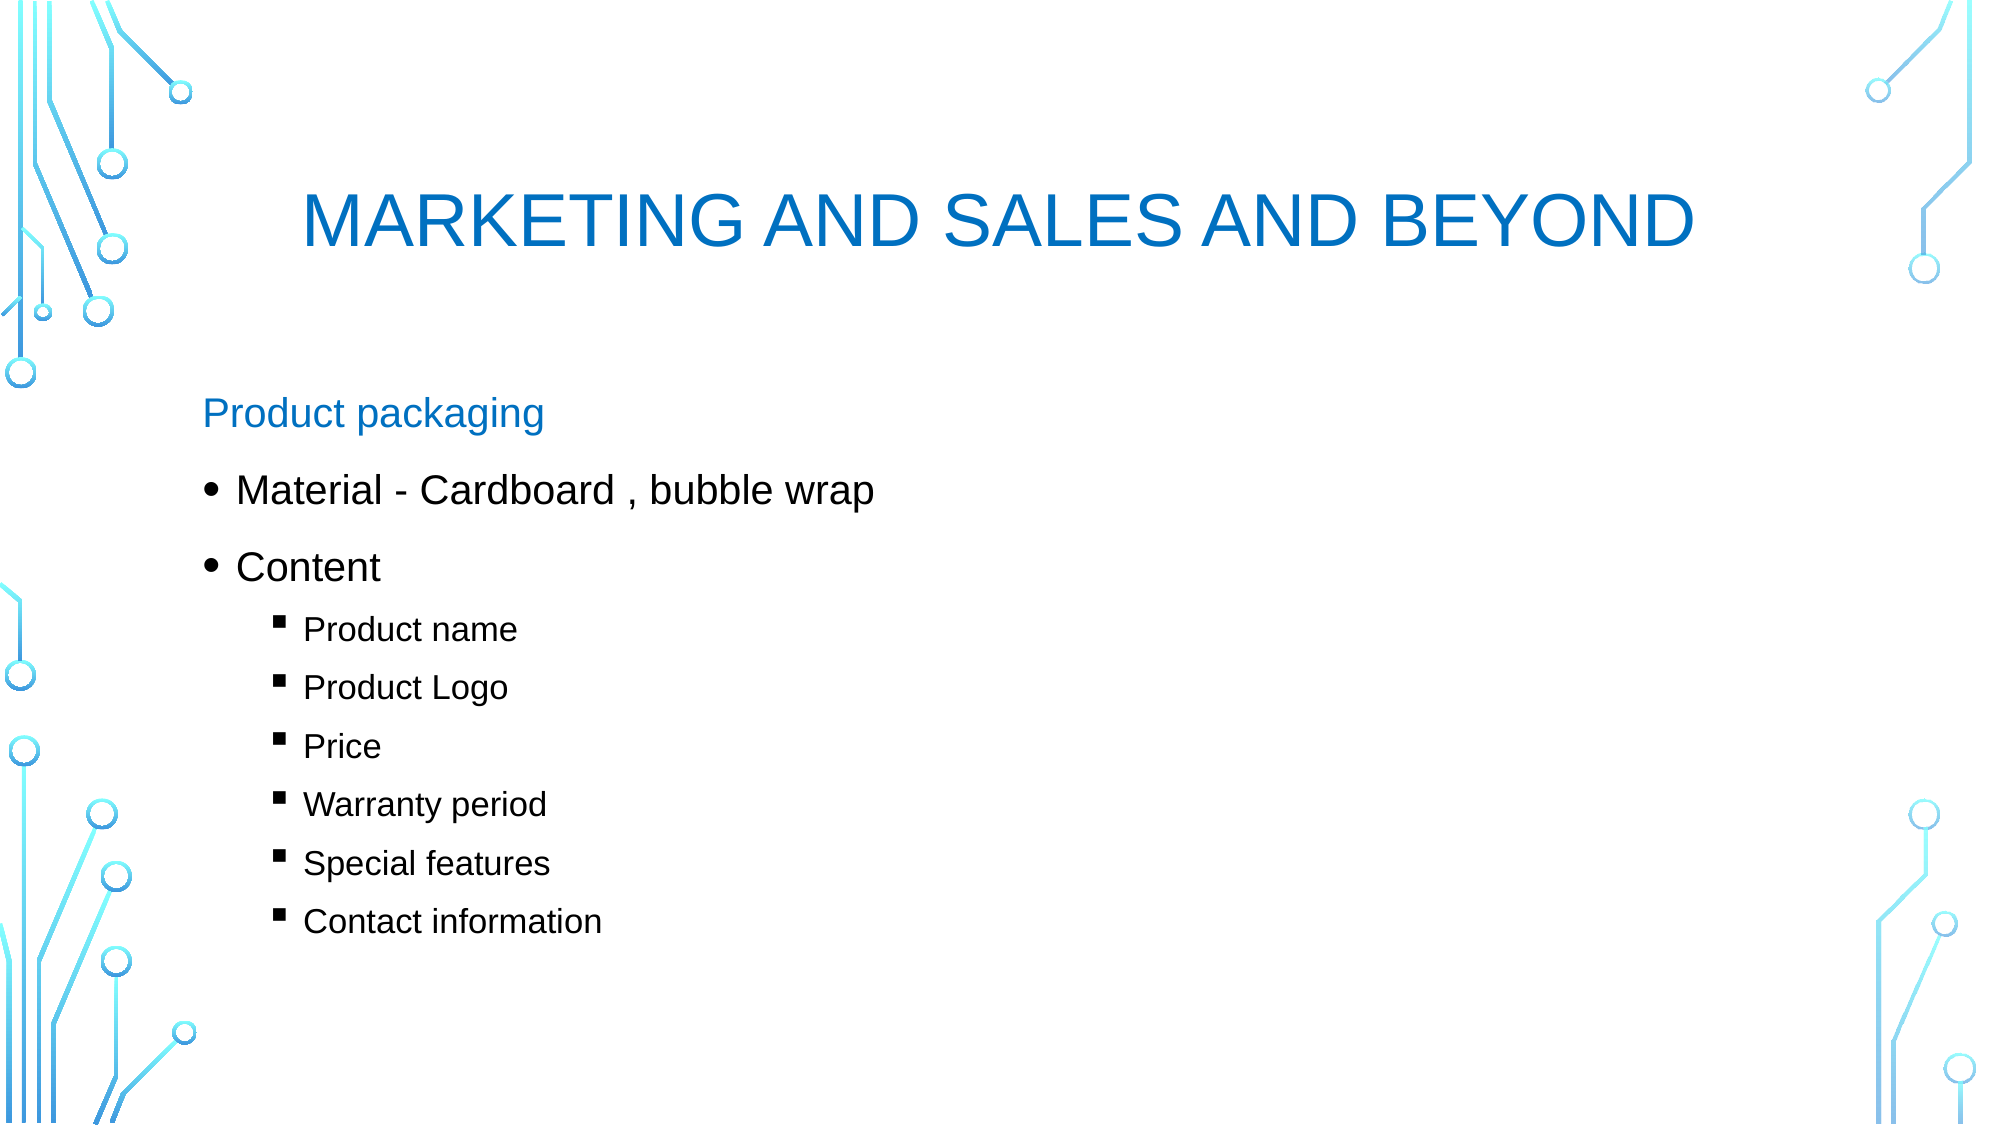

# Marketing and Sales and Beyond
Product packaging
Material - Cardboard , bubble wrap
Content
Product name
Product Logo
Price
Warranty period
Special features
Contact information